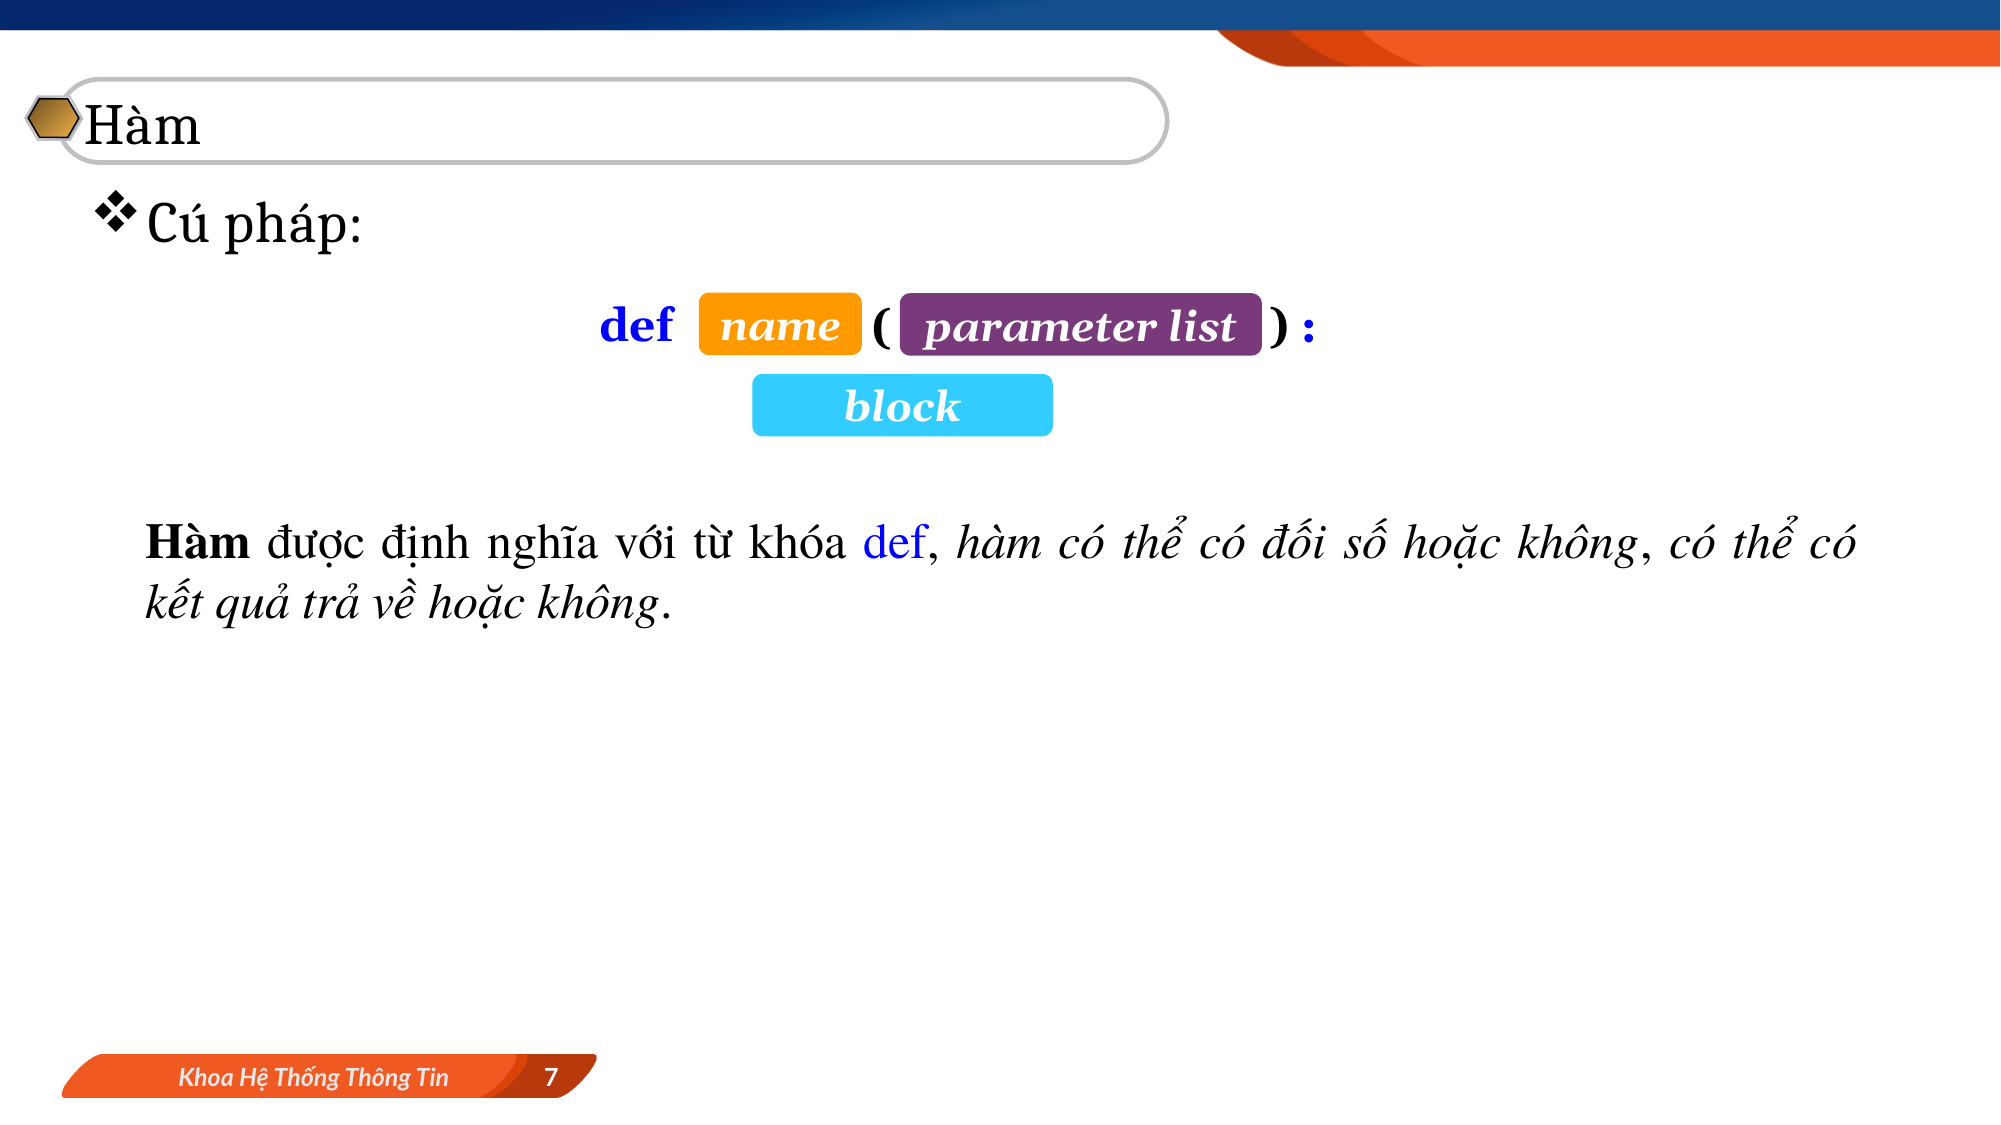

Hàm

Cú pháp:
)
def
(
:
name
parameter list
block
Hàm được định nghĩa với từ khóa def, hàm có thể có đối số hoặc không, có thể có kết quả trả về hoặc không.
7
Khoa Hệ Thống Thông Tin